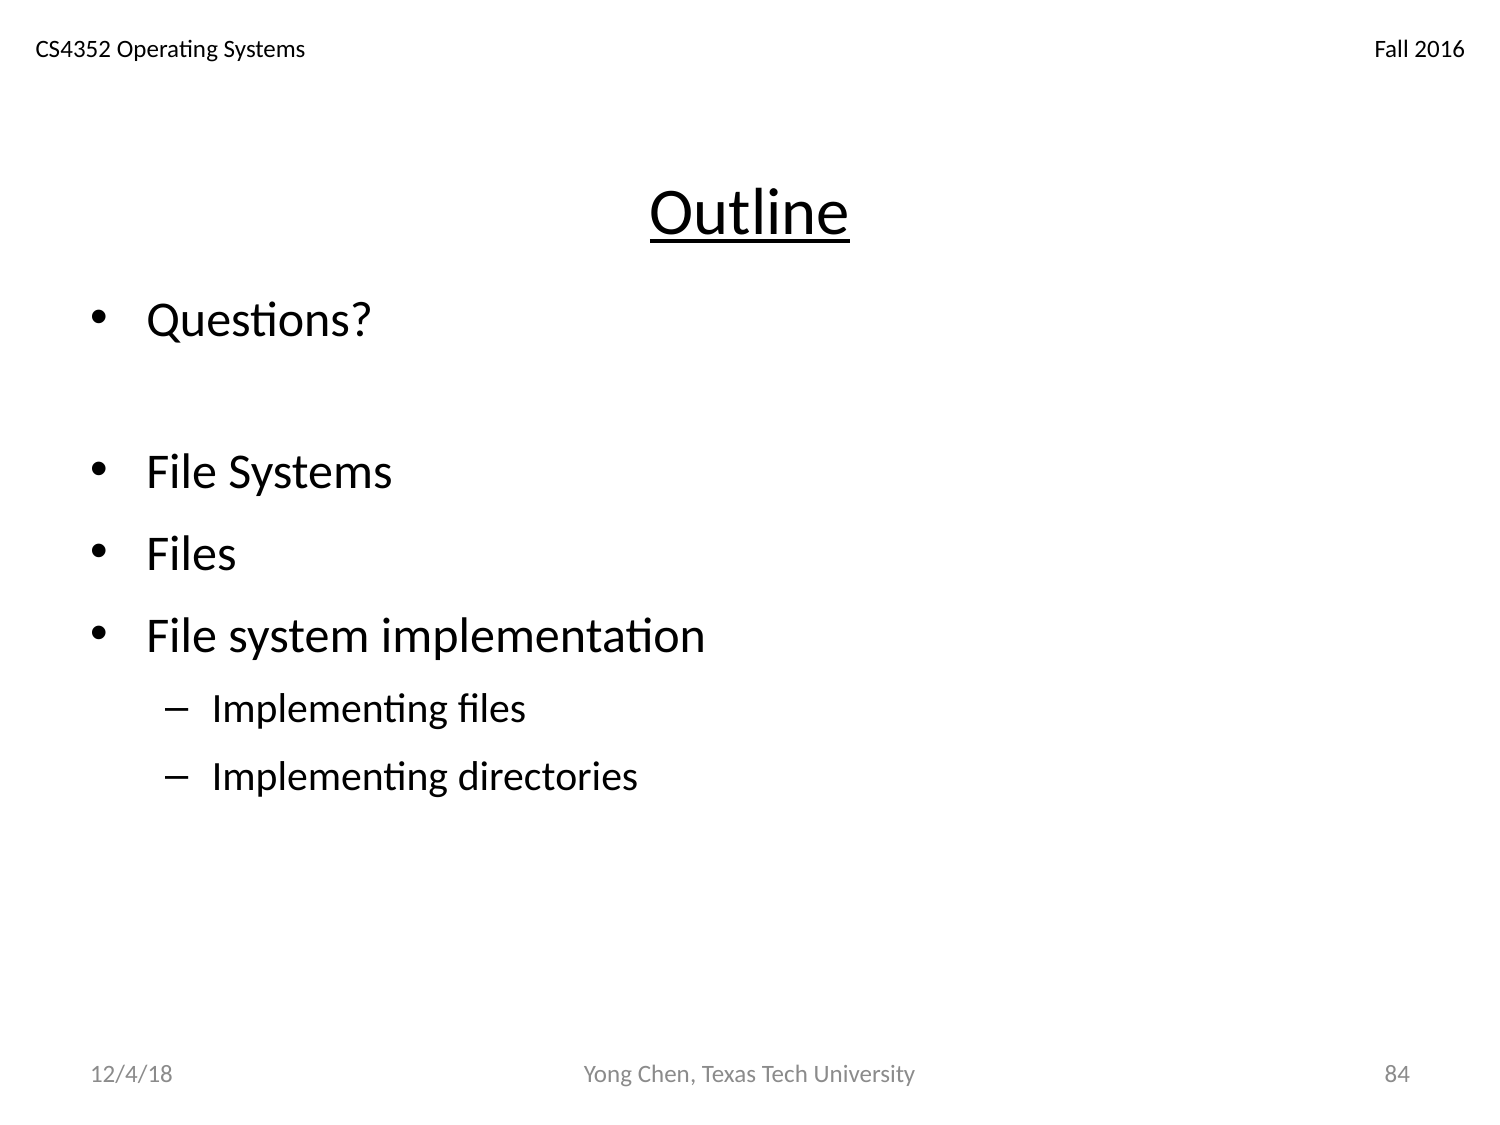

# Outline
Questions?

File Systems
Files
File system implementation
Implementing files
Implementing directories

12/4/18
Yong Chen, Texas Tech University
84